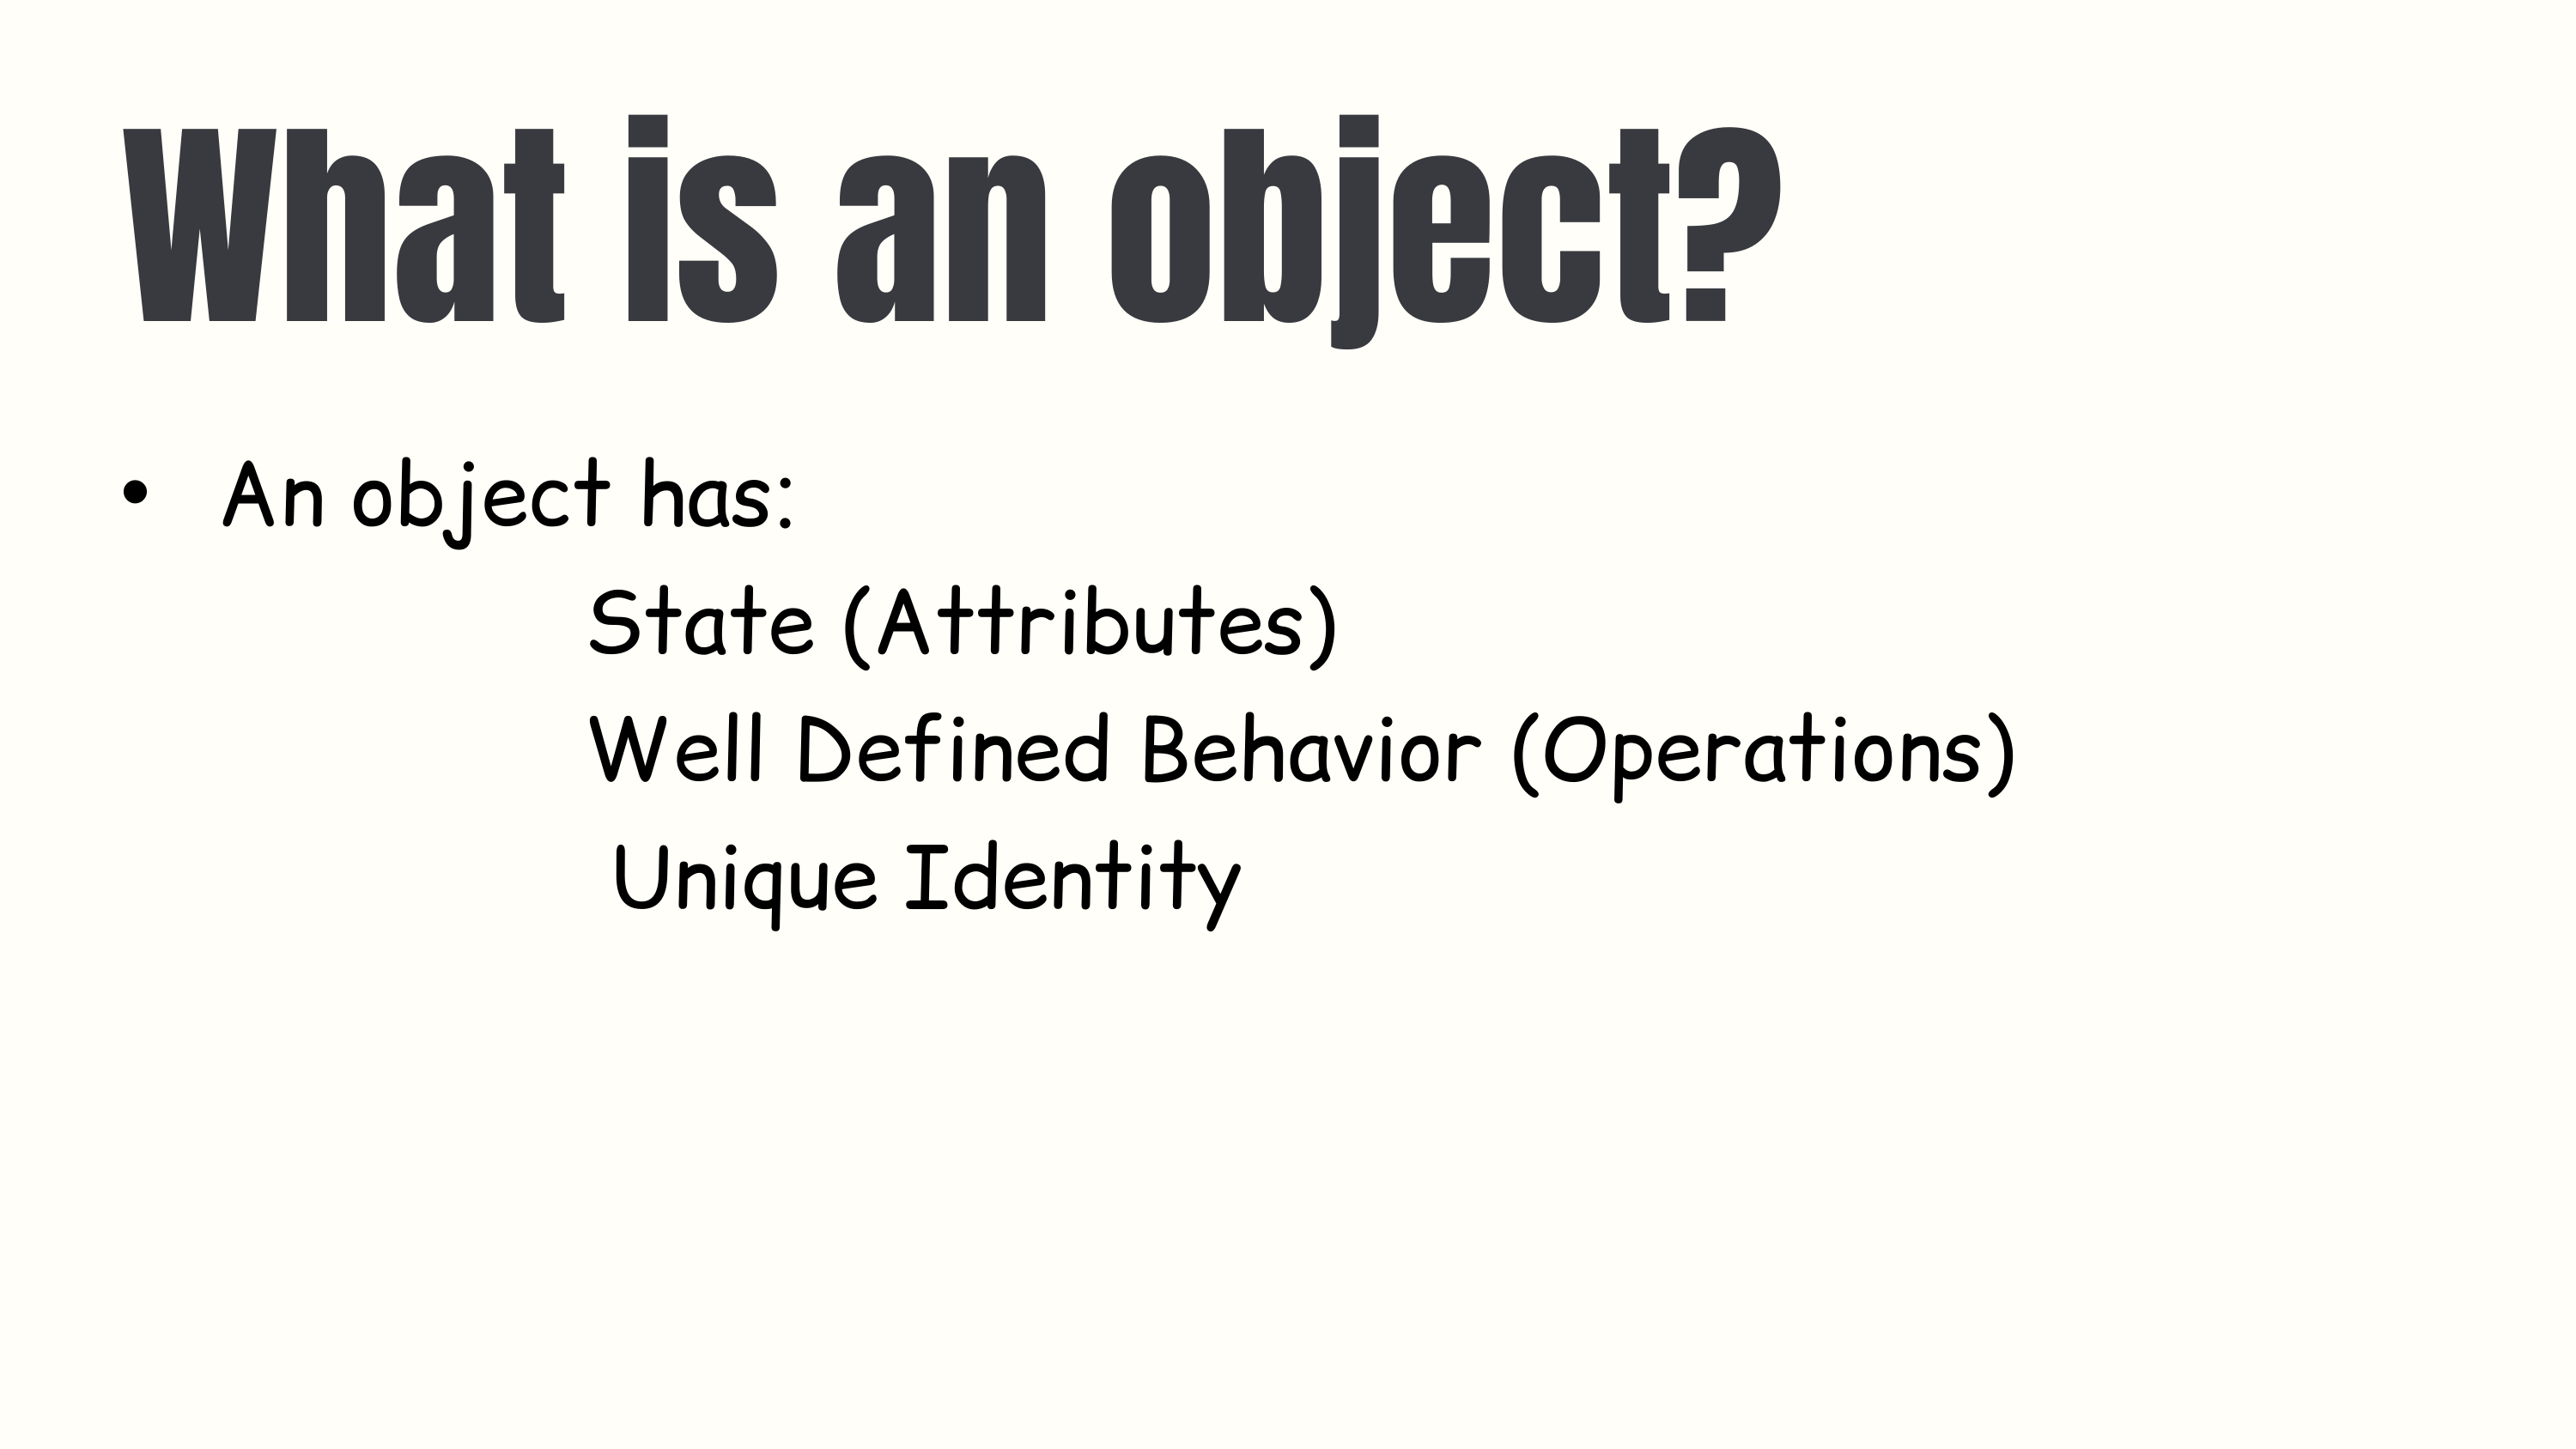

What is an object?
An object has:
                  State (Attributes)
                  Well Defined Behavior (Operations)
                   Unique Identity